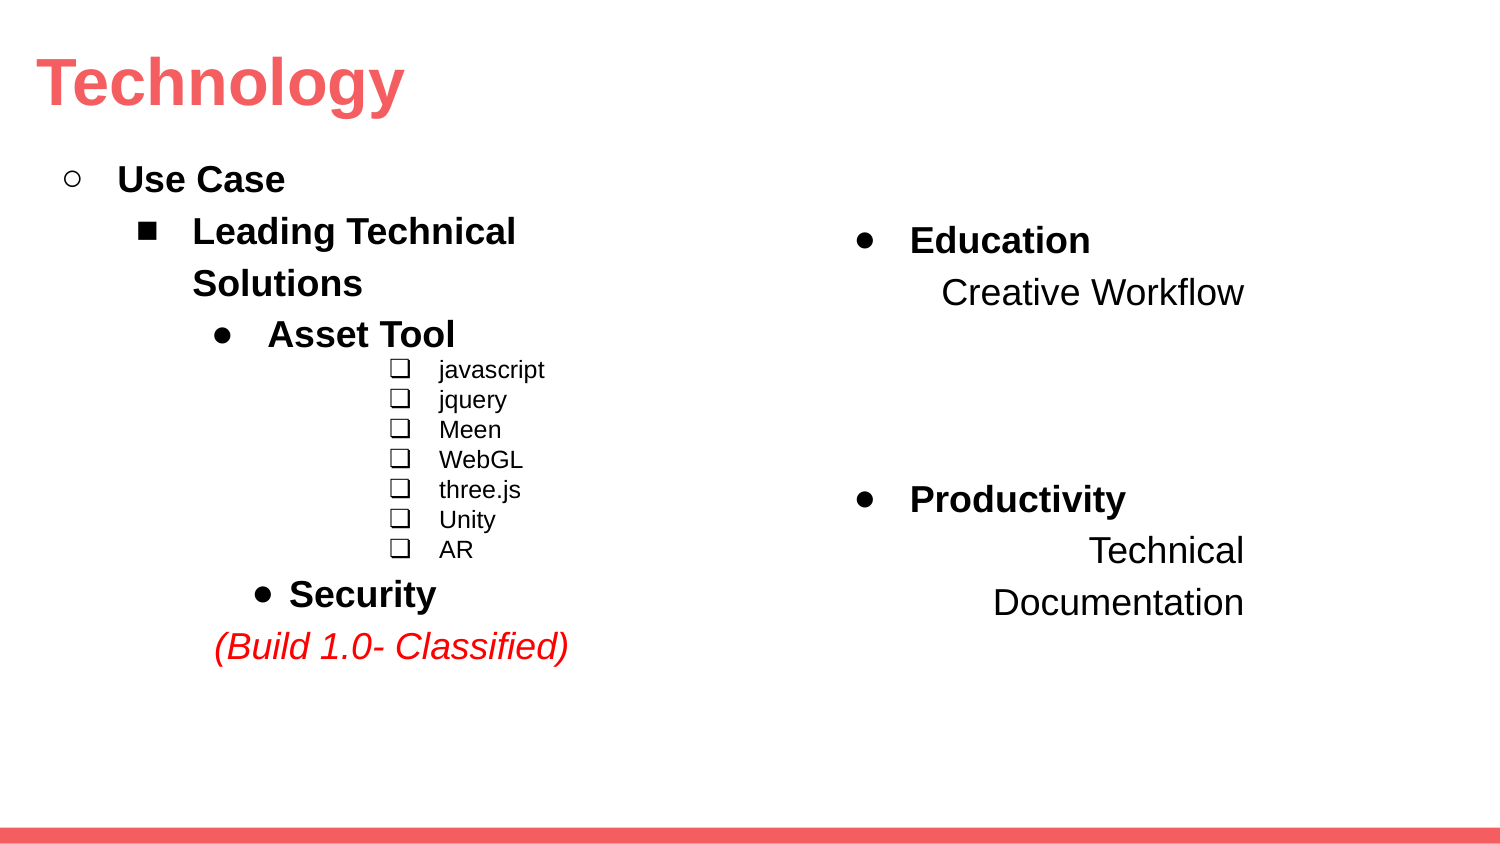

# Technology
Use Case
Leading Technical Solutions
Asset Tool
Education
Creative Workflow

Productivity
Technical Documentation

javascript
jquery
Meen
WebGL
three.js
Unity
AR
Security
(Build 1.0- Classified)